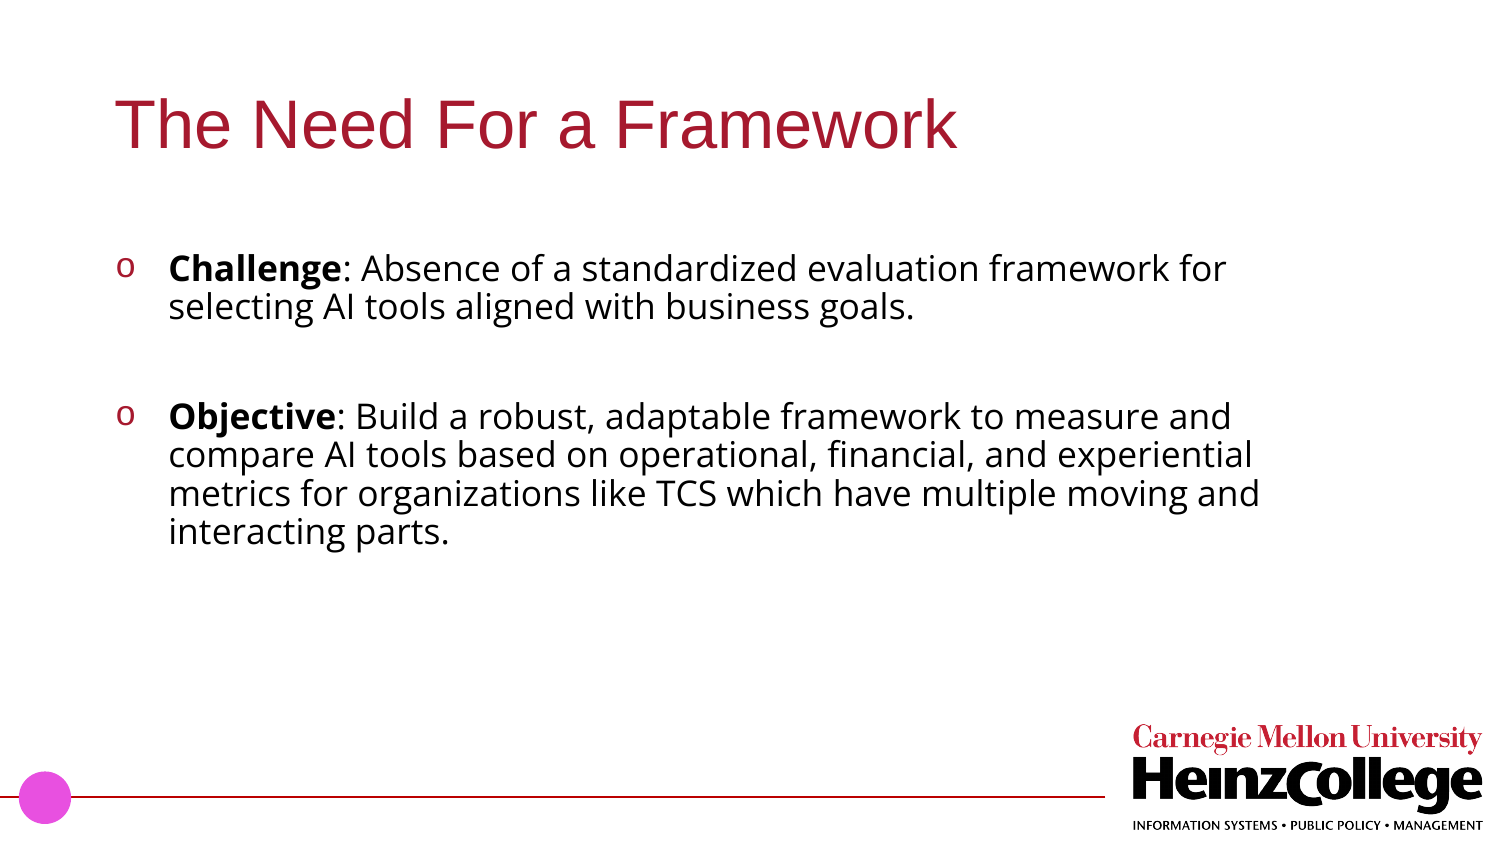

# The Need For a Framework
Challenge: Absence of a standardized evaluation framework for selecting AI tools aligned with business goals.

Objective: Build a robust, adaptable framework to measure and compare AI tools based on operational, financial, and experiential metrics for organizations like TCS which have multiple moving and interacting parts.